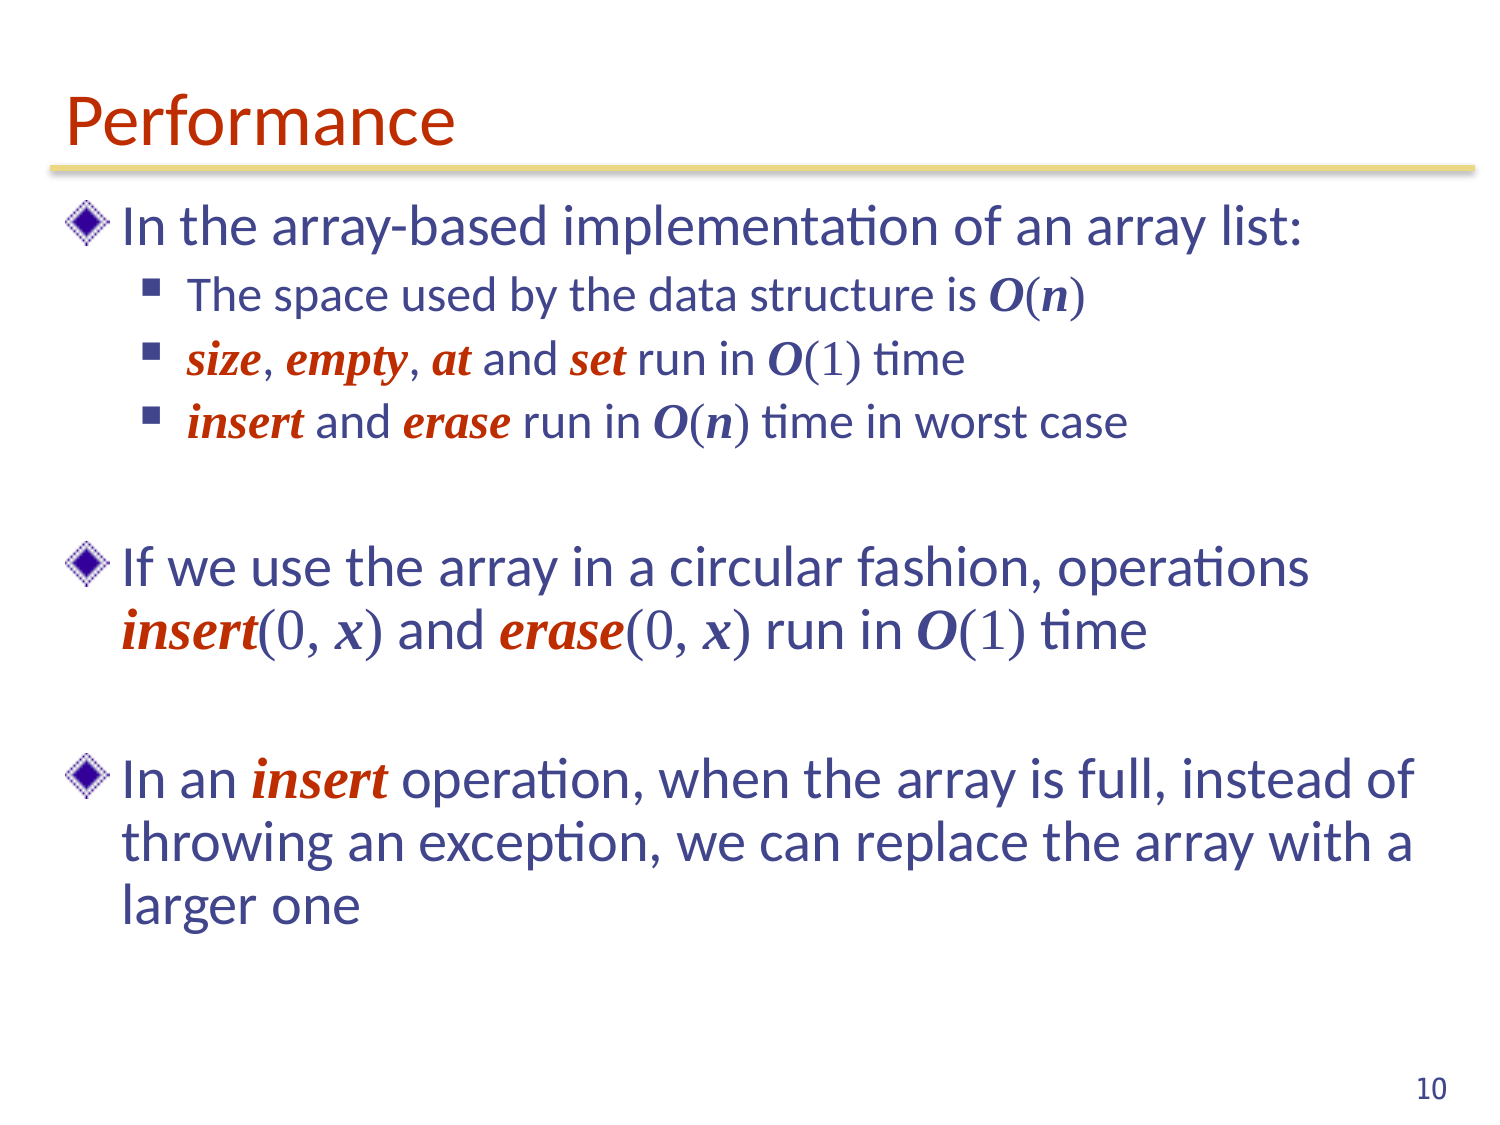

# Performance
In the array-based implementation of an array list:
The space used by the data structure is O(n)
size, empty, at and set run in O(1) time
insert and erase run in O(n) time in worst case

If we use the array in a circular fashion, operations insert(0, x) and erase(0, x) run in O(1) time

In an insert operation, when the array is full, instead of throwing an exception, we can replace the array with a larger one
10